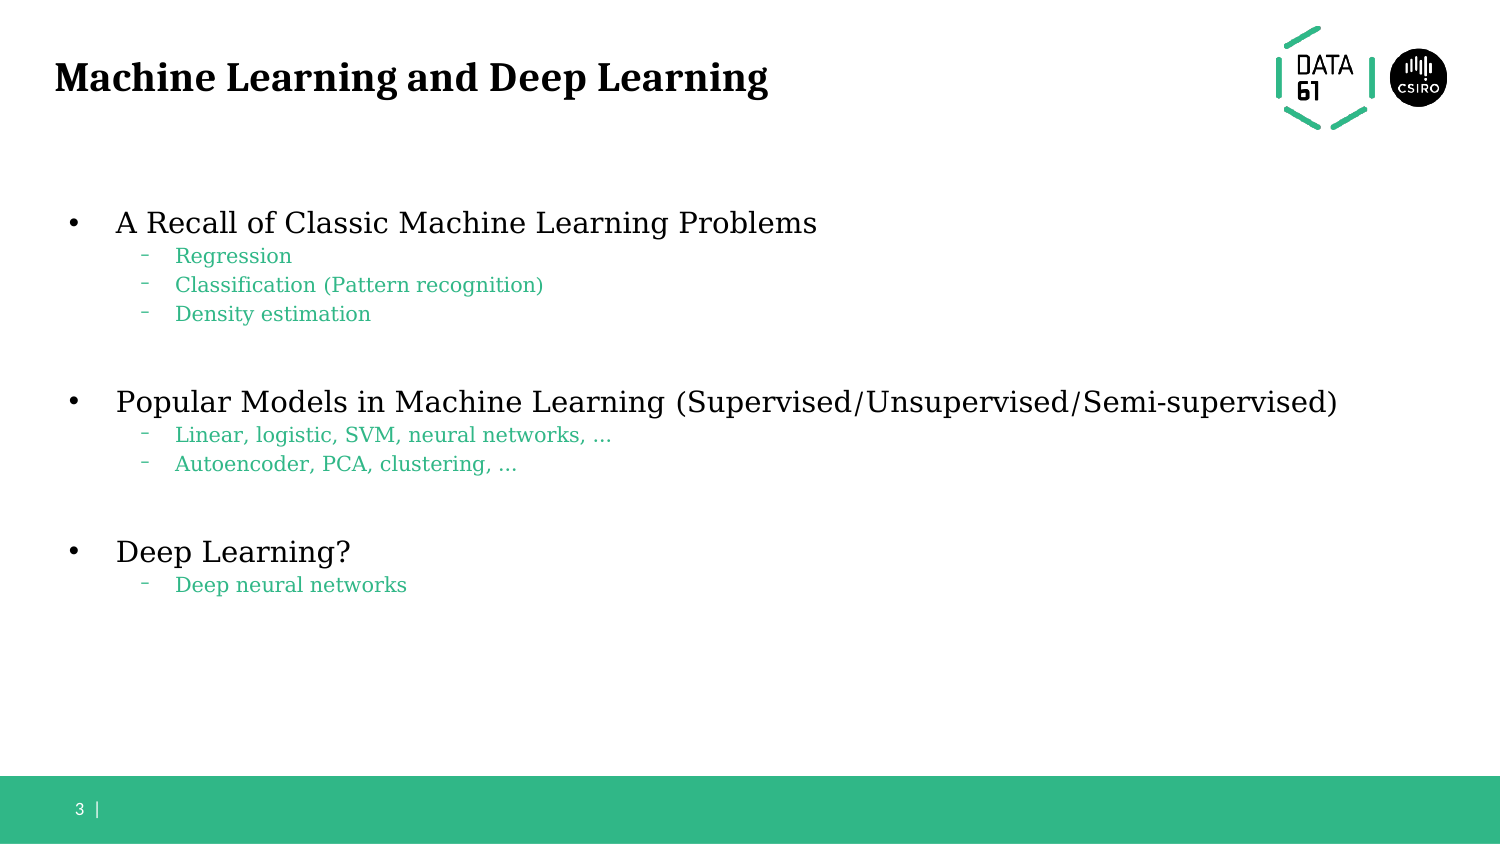

Machine Learning and Deep Learning

A Recall of Classic Machine Learning Problems
Regression
Classification (Pattern recognition)
Density estimation

Popular Models in Machine Learning (Supervised/Unsupervised/Semi-supervised)
Linear, logistic, SVM, neural networks, …
Autoencoder, PCA, clustering, …

Deep Learning?
Deep neural networks

3  |